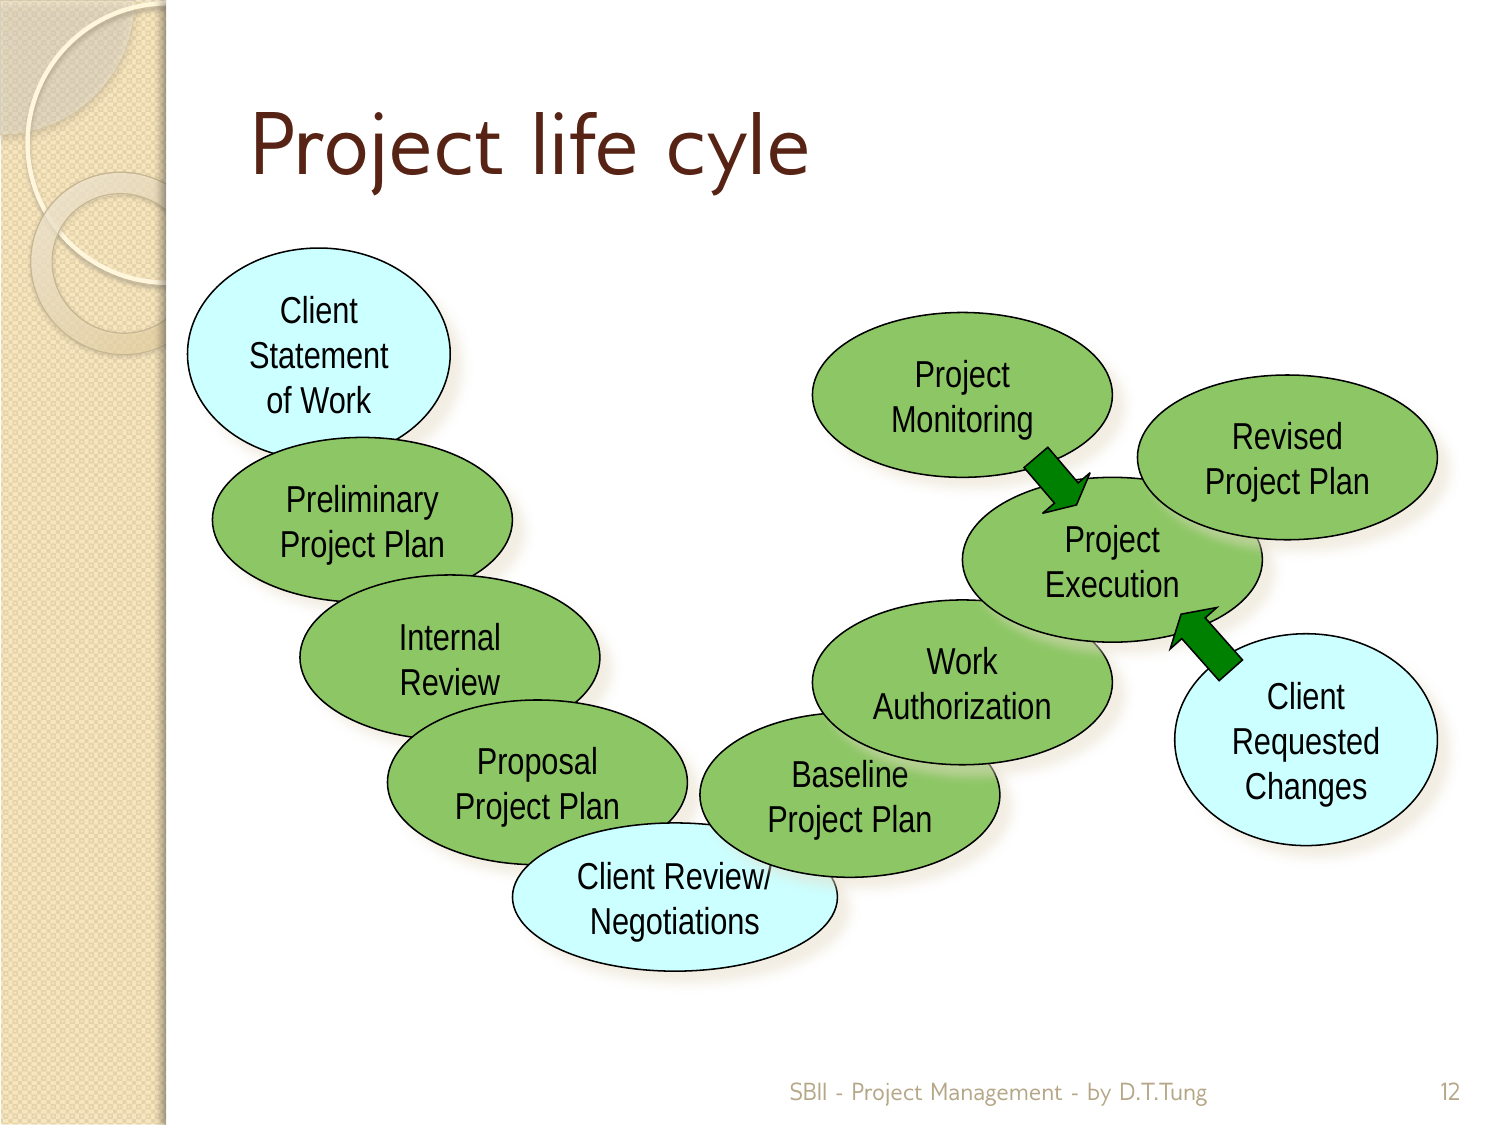

# Project life cyle
Client Statement of Work
Project Monitoring
Revised
Project Plan
Preliminary Project Plan

Project Execution
Internal Review
Work Authorization

Client Requested Changes
Proposal Project Plan
Baseline Project Plan
Client Review/ Negotiations
SBII - Project Management - by D.T.Tung
12